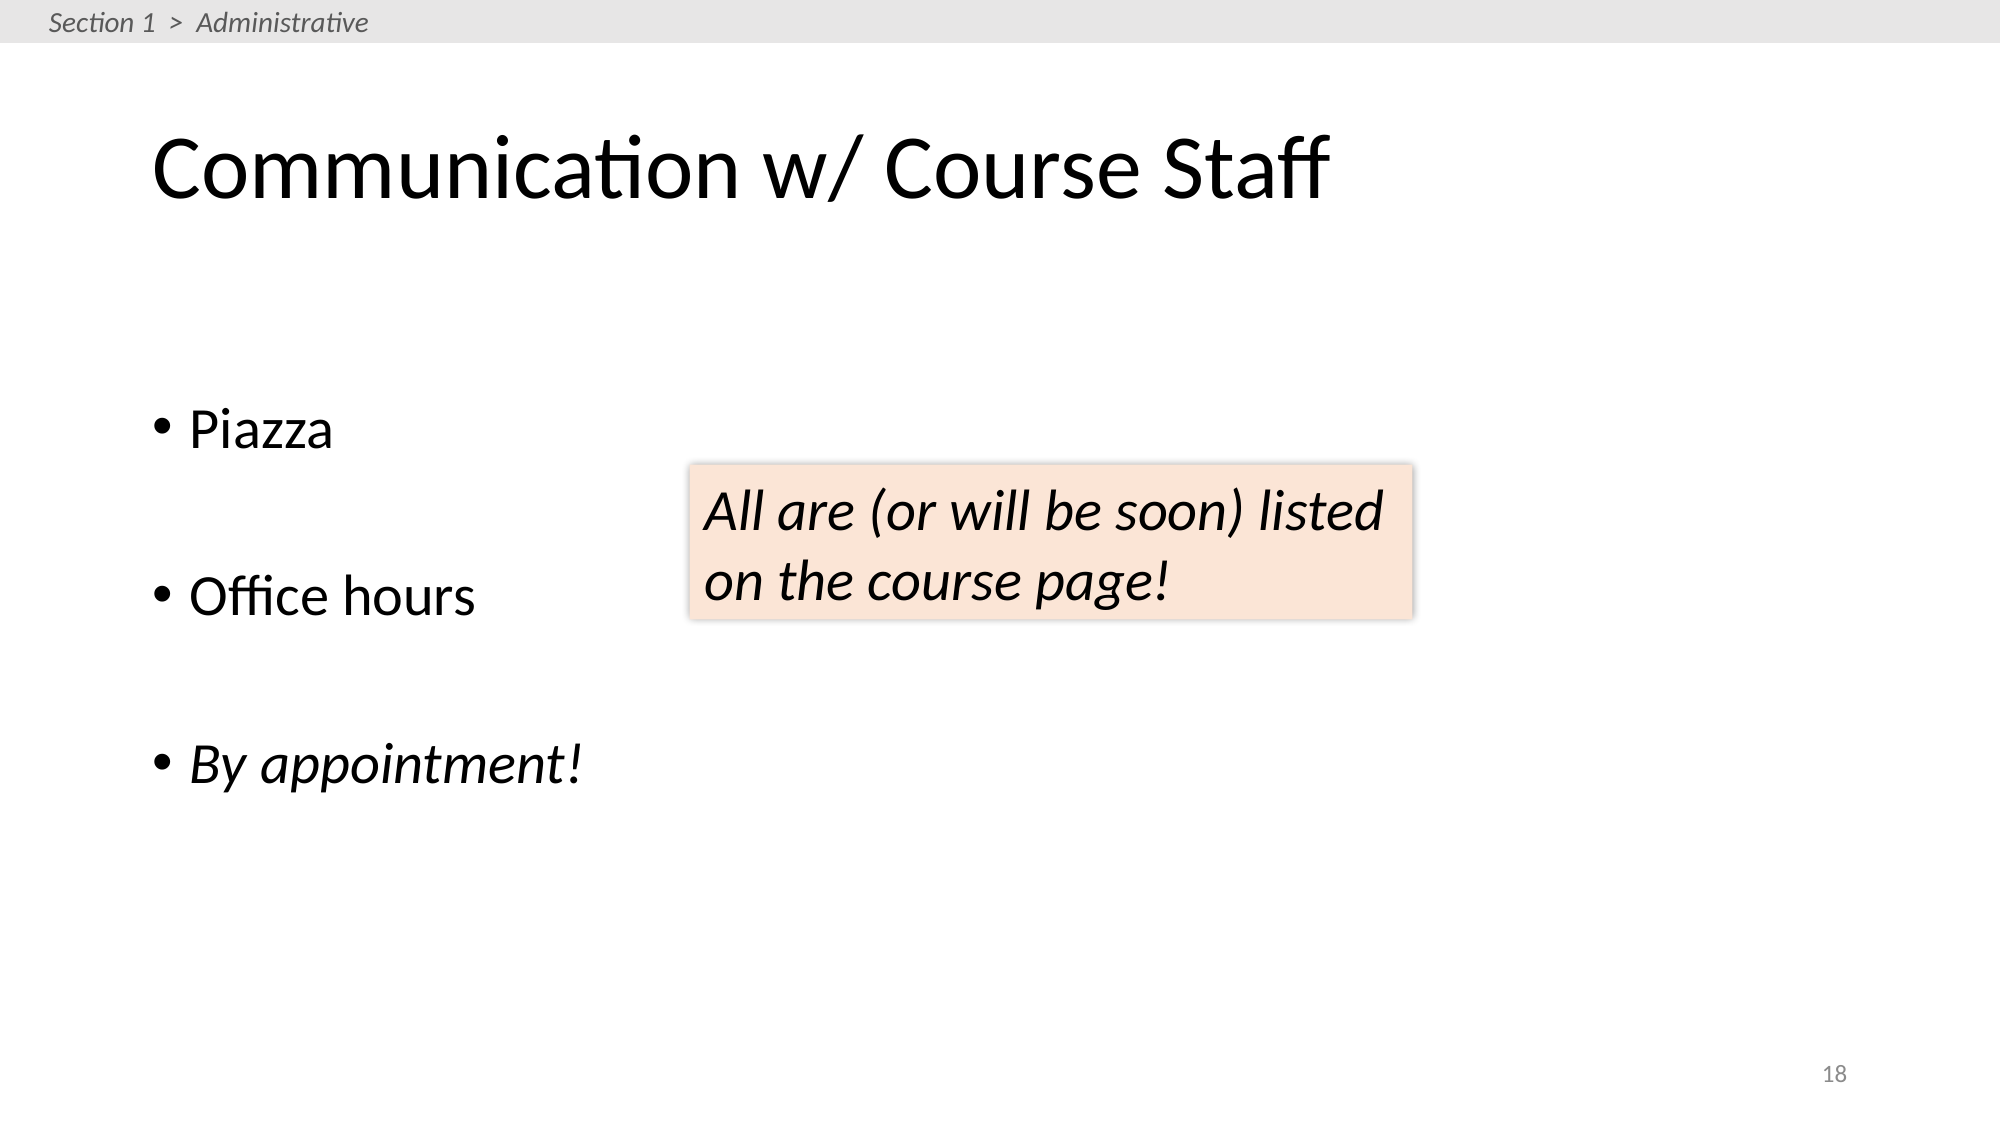

Section 1  >  Administrative
# Communication w/ Course Staff

Piazza

Office hours

By appointment!

All are (or will be soon) listed on the course page!
18